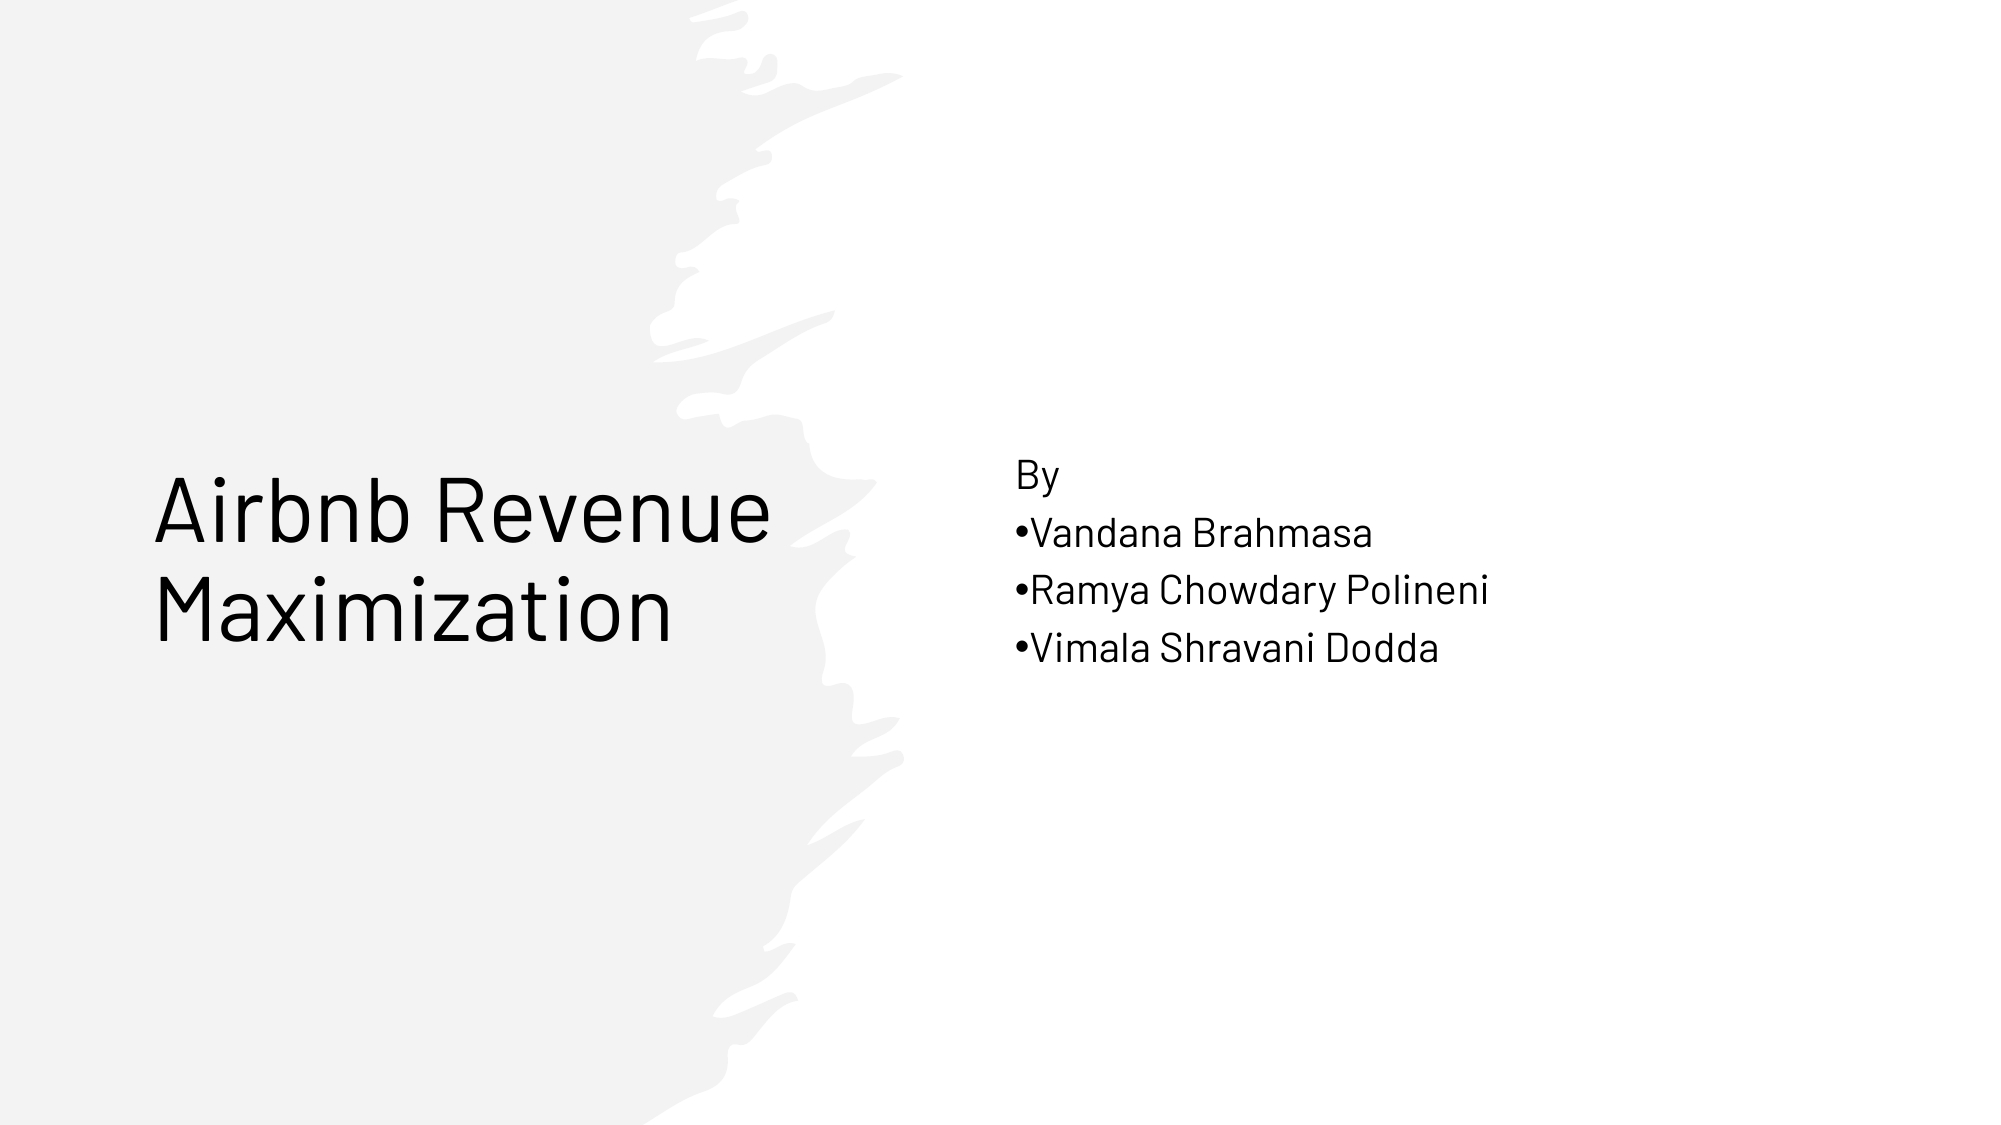

# Airbnb Revenue Maximization
By
Vandana Brahmasa
Ramya Chowdary Polineni
Vimala Shravani Dodda